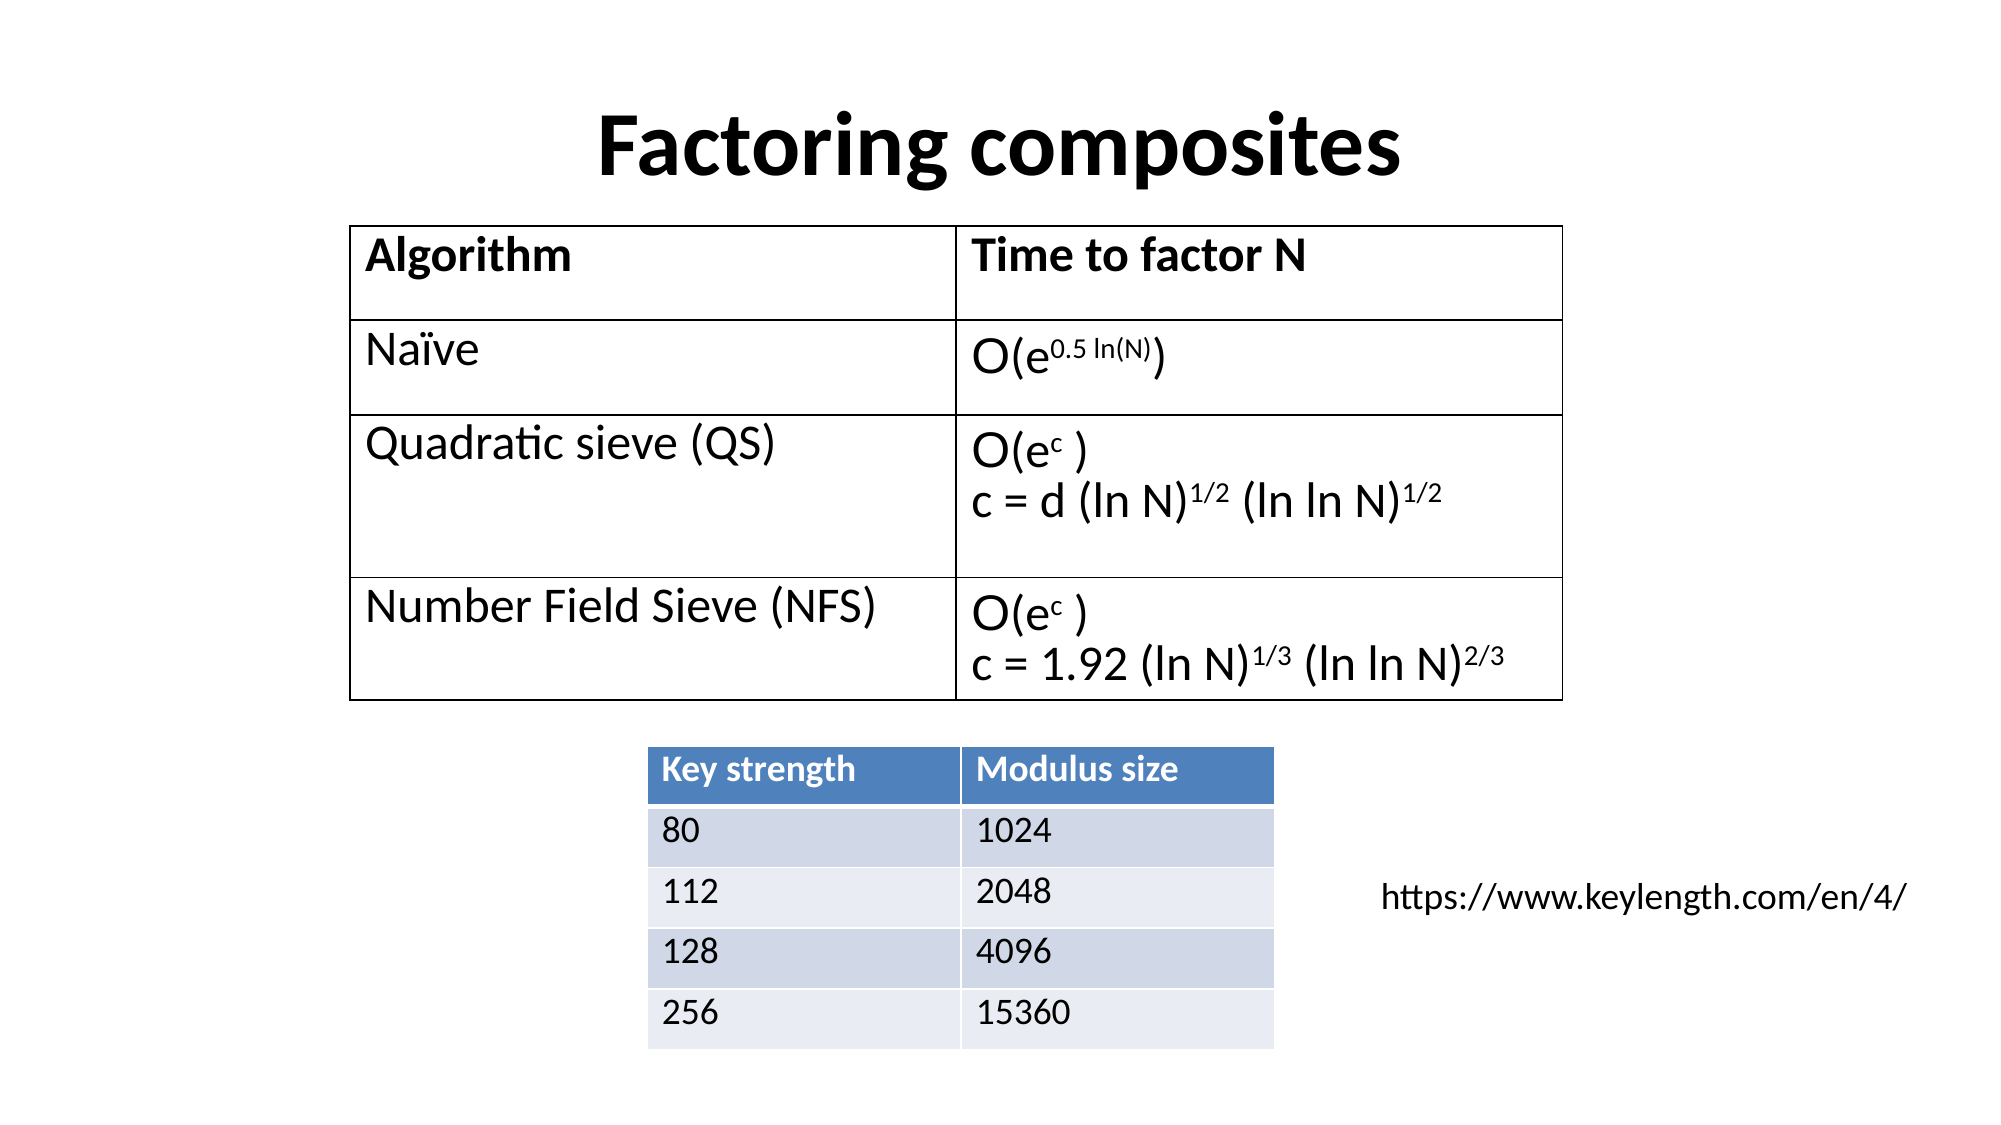

# Factoring composites
| Algorithm | Time to factor N |
| --- | --- |
| Naïve | O(e0.5 ln(N)) |
| Quadratic sieve (QS) | O(ec ) c = d (ln N)1/2 (ln ln N)1/2 |
| Number Field Sieve (NFS) | O(ec ) c = 1.92 (ln N)1/3 (ln ln N)2/3 |
| Key strength | Modulus size |
| --- | --- |
| 80 | 1024 |
| 112 | 2048 |
| 128 | 4096 |
| 256 | 15360 |
https://www.keylength.com/en/4/